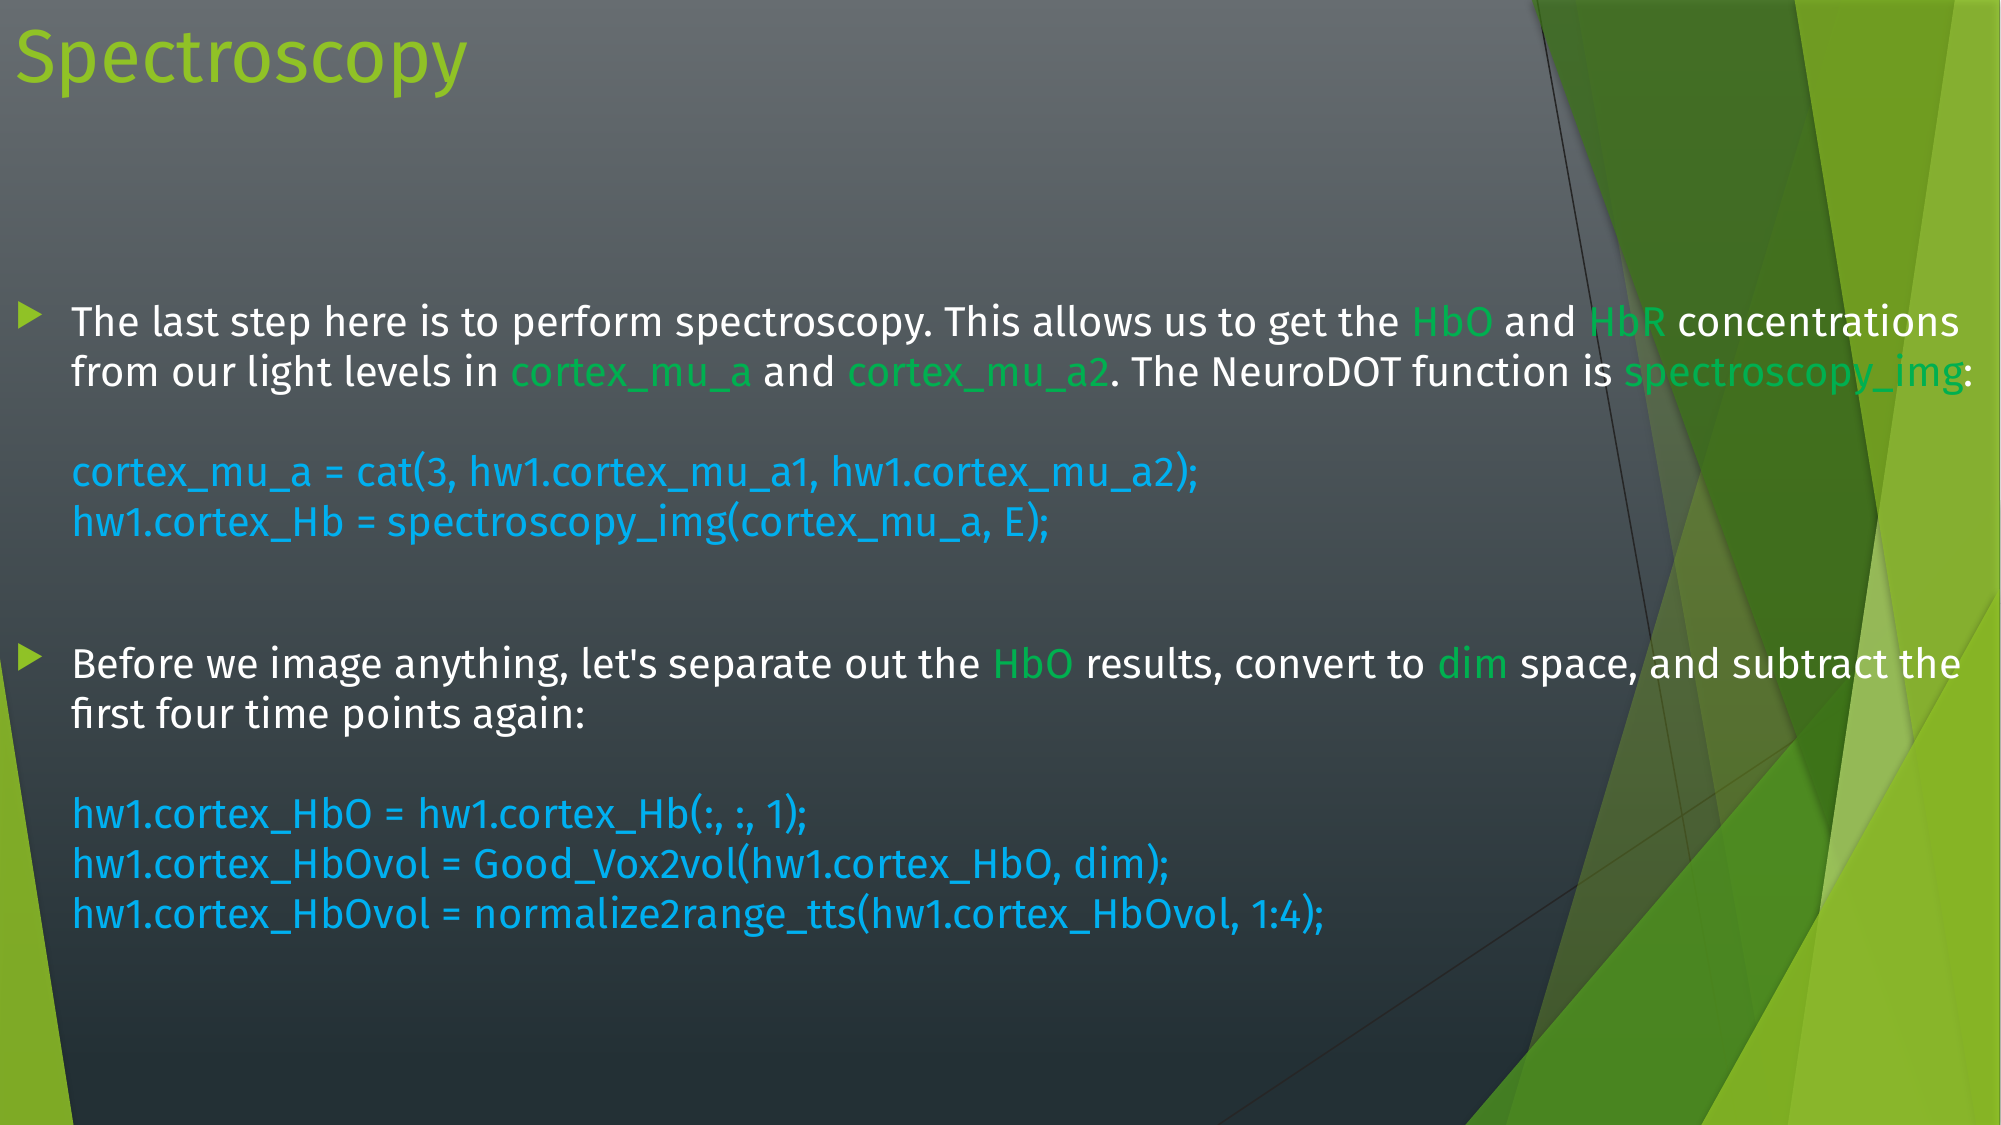

# Spectroscopy
The last step here is to perform spectroscopy. This allows us to get the HbO and HbR concentrations from our light levels in cortex_mu_a and cortex_mu_a2. The NeuroDOT function is spectroscopy_img:
cortex_mu_a = cat(3, hw1.cortex_mu_a1, hw1.cortex_mu_a2);
hw1.cortex_Hb = spectroscopy_img(cortex_mu_a, E);

Before we image anything, let's separate out the HbO results, convert to dim space, and subtract the first four time points again:
hw1.cortex_HbO = hw1.cortex_Hb(:, :, 1);
hw1.cortex_HbOvol = Good_Vox2vol(hw1.cortex_HbO, dim);
hw1.cortex_HbOvol = normalize2range_tts(hw1.cortex_HbOvol, 1:4);